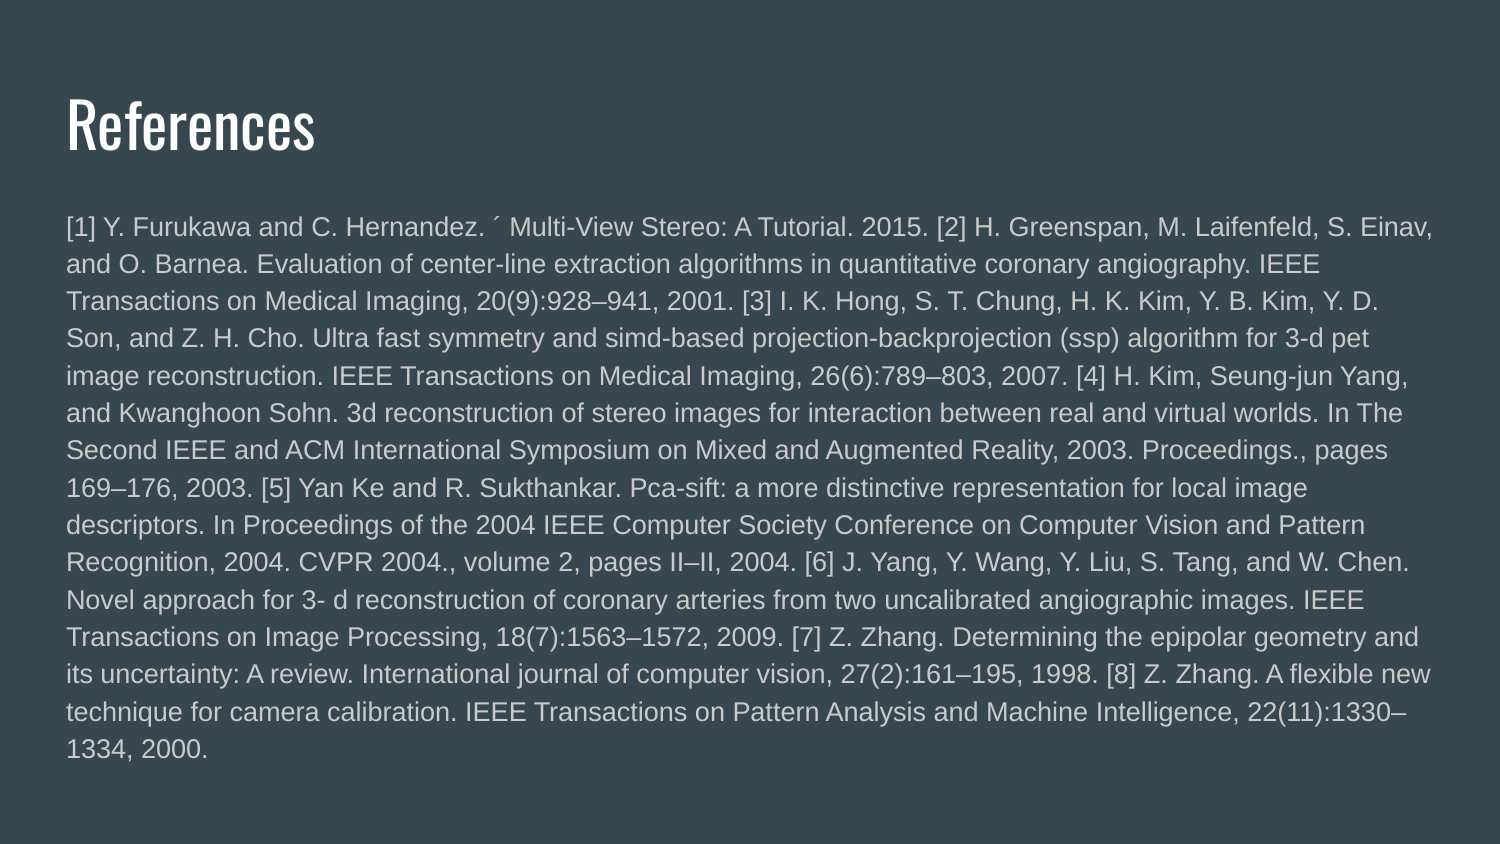

# References
[1] Y. Furukawa and C. Hernandez. ´ Multi-View Stereo: A Tutorial. 2015. [2] H. Greenspan, M. Laifenfeld, S. Einav, and O. Barnea. Evaluation of center-line extraction algorithms in quantitative coronary angiography. IEEE Transactions on Medical Imaging, 20(9):928–941, 2001. [3] I. K. Hong, S. T. Chung, H. K. Kim, Y. B. Kim, Y. D. Son, and Z. H. Cho. Ultra fast symmetry and simd-based projection-backprojection (ssp) algorithm for 3-d pet image reconstruction. IEEE Transactions on Medical Imaging, 26(6):789–803, 2007. [4] H. Kim, Seung-jun Yang, and Kwanghoon Sohn. 3d reconstruction of stereo images for interaction between real and virtual worlds. In The Second IEEE and ACM International Symposium on Mixed and Augmented Reality, 2003. Proceedings., pages 169–176, 2003. [5] Yan Ke and R. Sukthankar. Pca-sift: a more distinctive representation for local image descriptors. In Proceedings of the 2004 IEEE Computer Society Conference on Computer Vision and Pattern Recognition, 2004. CVPR 2004., volume 2, pages II–II, 2004. [6] J. Yang, Y. Wang, Y. Liu, S. Tang, and W. Chen. Novel approach for 3- d reconstruction of coronary arteries from two uncalibrated angiographic images. IEEE Transactions on Image Processing, 18(7):1563–1572, 2009. [7] Z. Zhang. Determining the epipolar geometry and its uncertainty: A review. International journal of computer vision, 27(2):161–195, 1998. [8] Z. Zhang. A flexible new technique for camera calibration. IEEE Transactions on Pattern Analysis and Machine Intelligence, 22(11):1330– 1334, 2000.